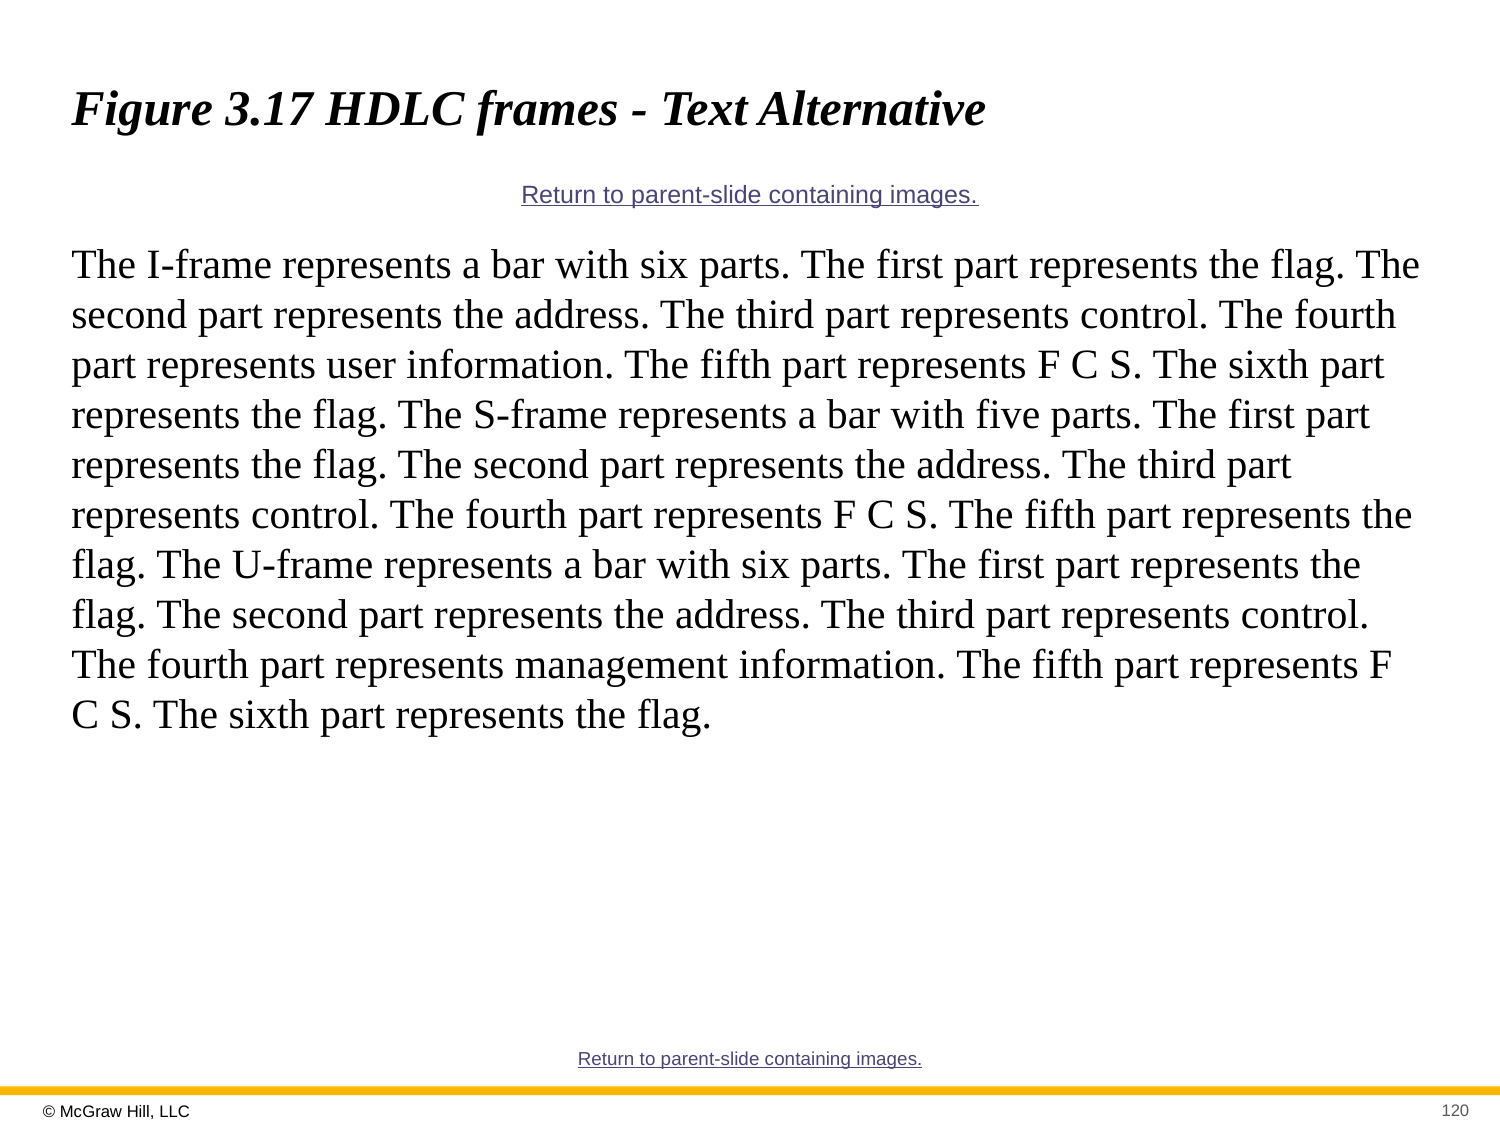

# Figure 3.17 HDLC frames - Text Alternative
Return to parent-slide containing images.
The I-frame represents a bar with six parts. The first part represents the flag. The second part represents the address. The third part represents control. The fourth part represents user information. The fifth part represents F C S. The sixth part represents the flag. The S-frame represents a bar with five parts. The first part represents the flag. The second part represents the address. The third part represents control. The fourth part represents F C S. The fifth part represents the flag. The U-frame represents a bar with six parts. The first part represents the flag. The second part represents the address. The third part represents control. The fourth part represents management information. The fifth part represents F C S. The sixth part represents the flag.
Return to parent-slide containing images.
120